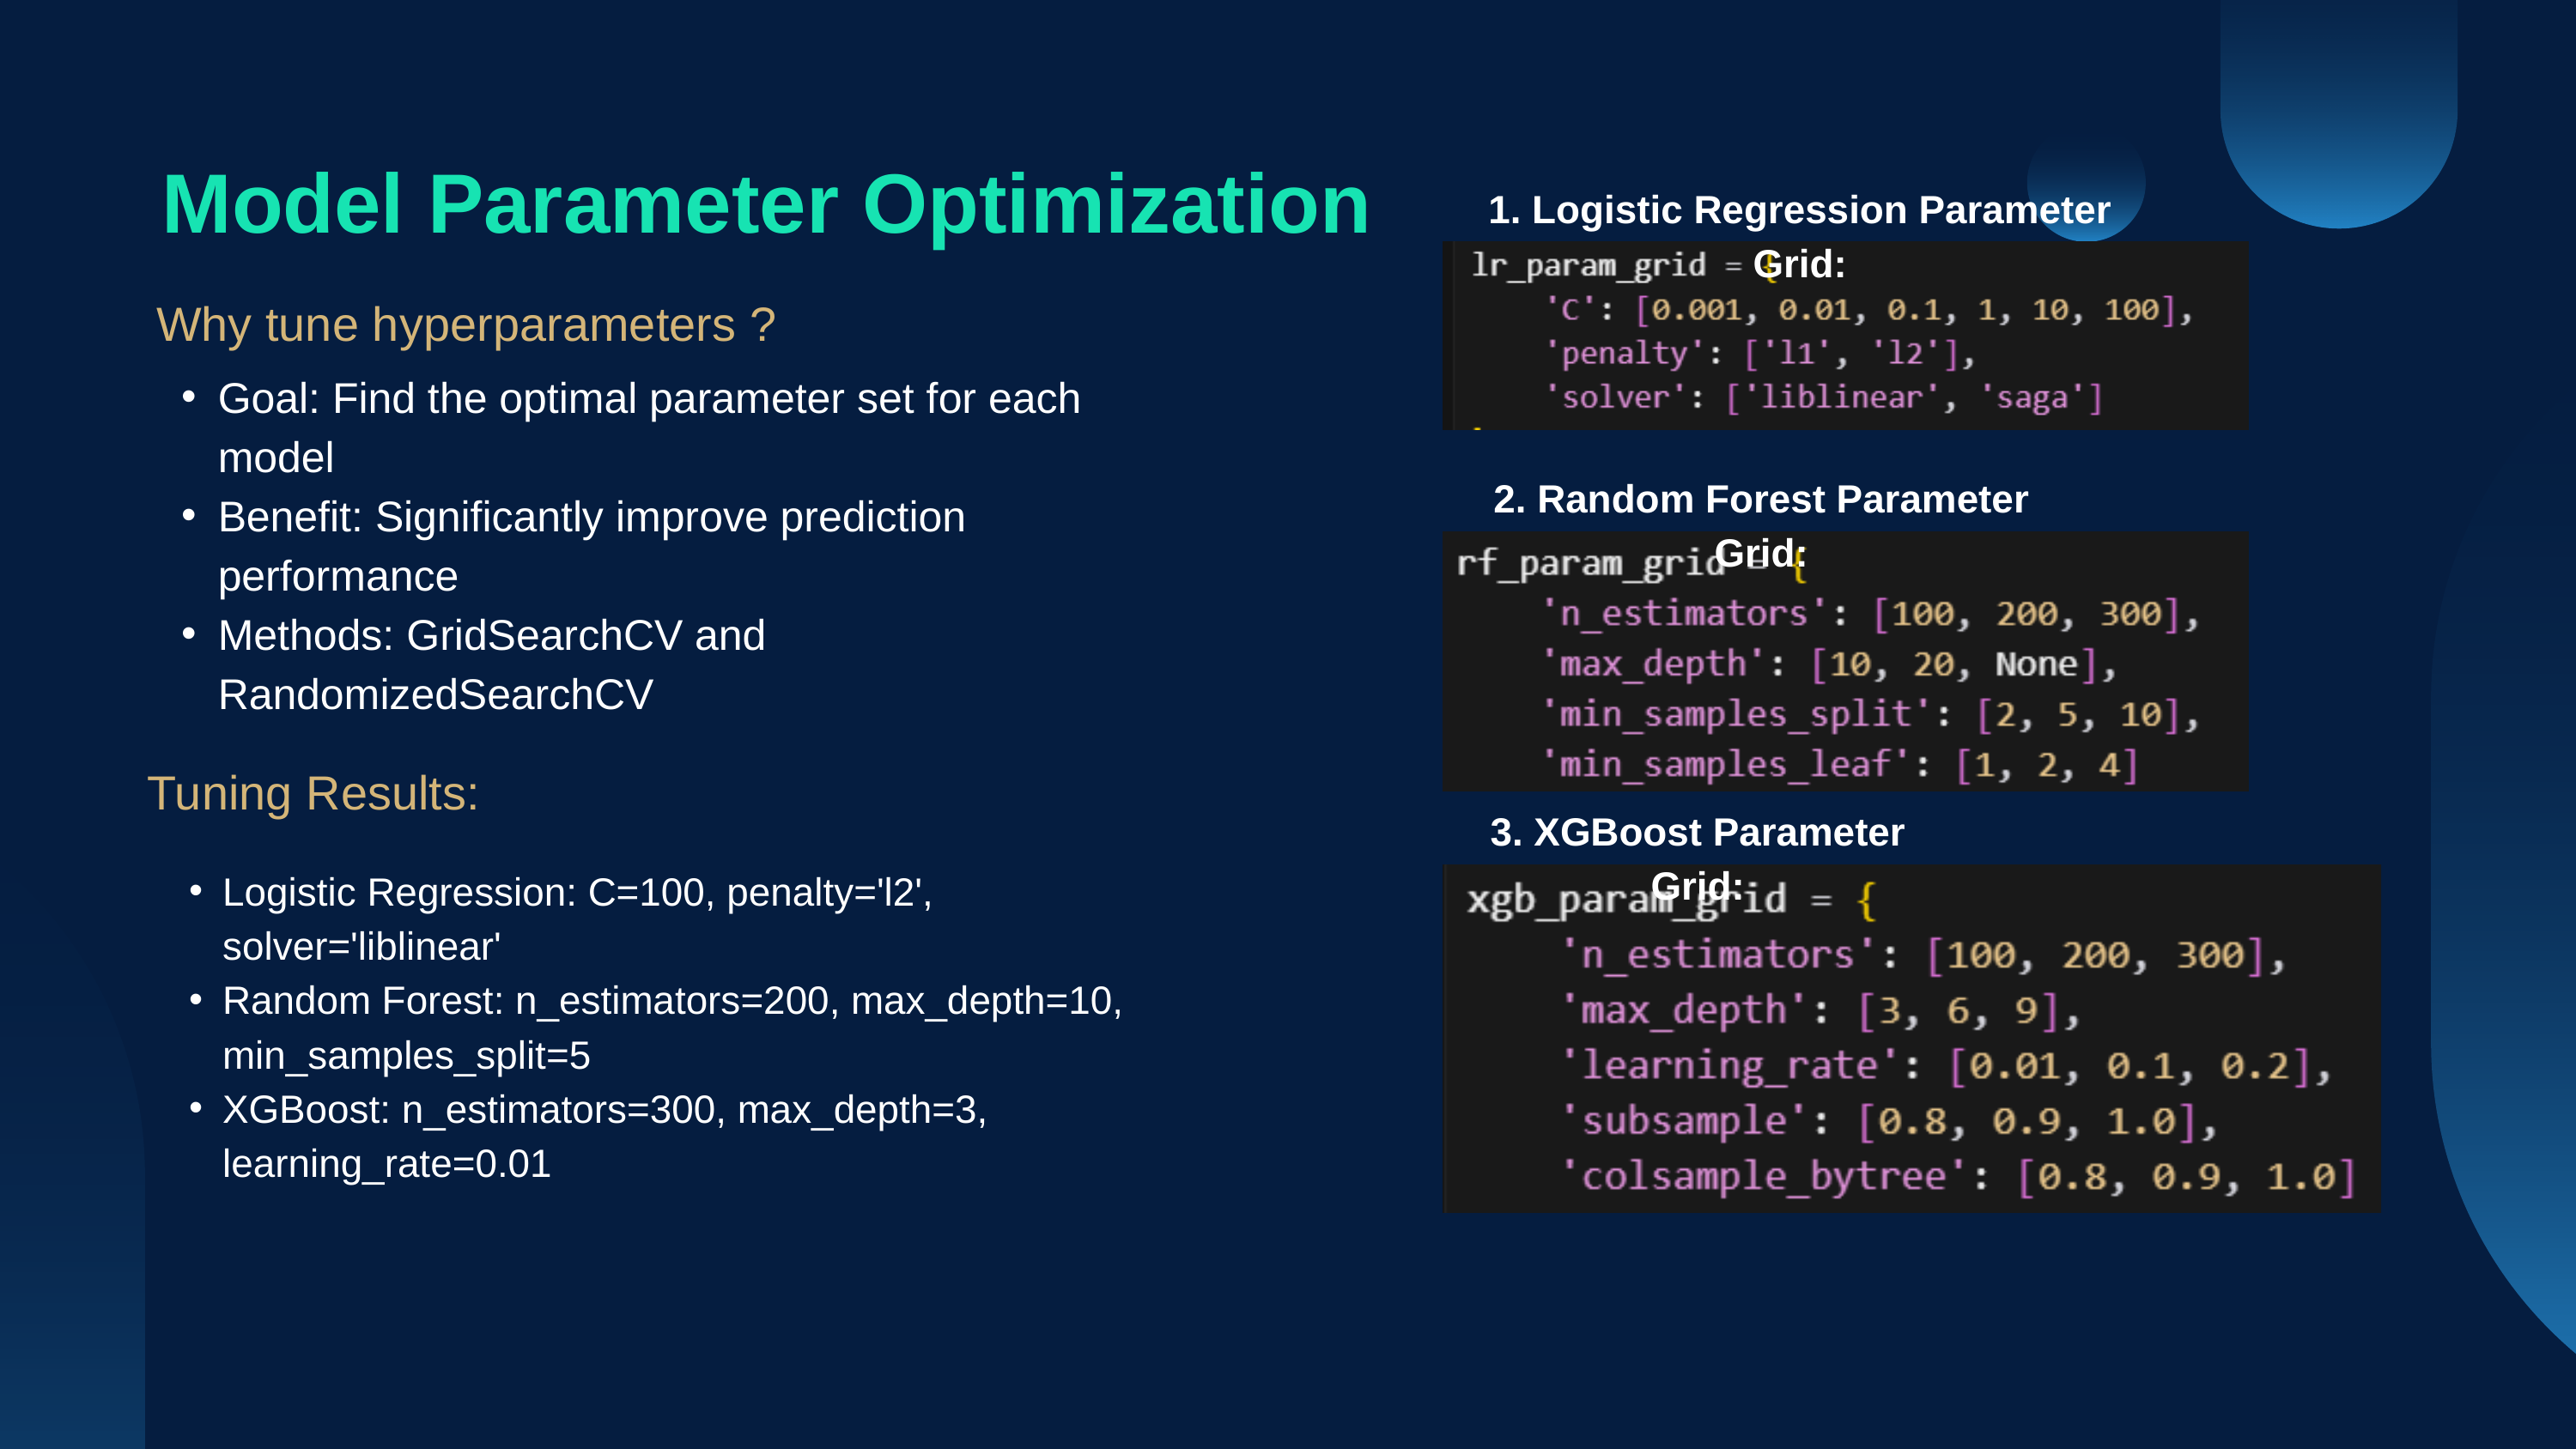

Model Parameter Optimization
1. Logistic Regression Parameter Grid:

Why tune hyperparameters ?

Goal: Find the optimal parameter set for each model
Benefit: Significantly improve prediction performance
Methods: GridSearchCV and RandomizedSearchCV
2. Random Forest Parameter Grid:

Tuning Results:

3. XGBoost Parameter Grid:
Logistic Regression: C=100, penalty='l2', solver='liblinear'
Random Forest: n_estimators=200, max_depth=10, min_samples_split=5
XGBoost: n_estimators=300, max_depth=3, learning_rate=0.01